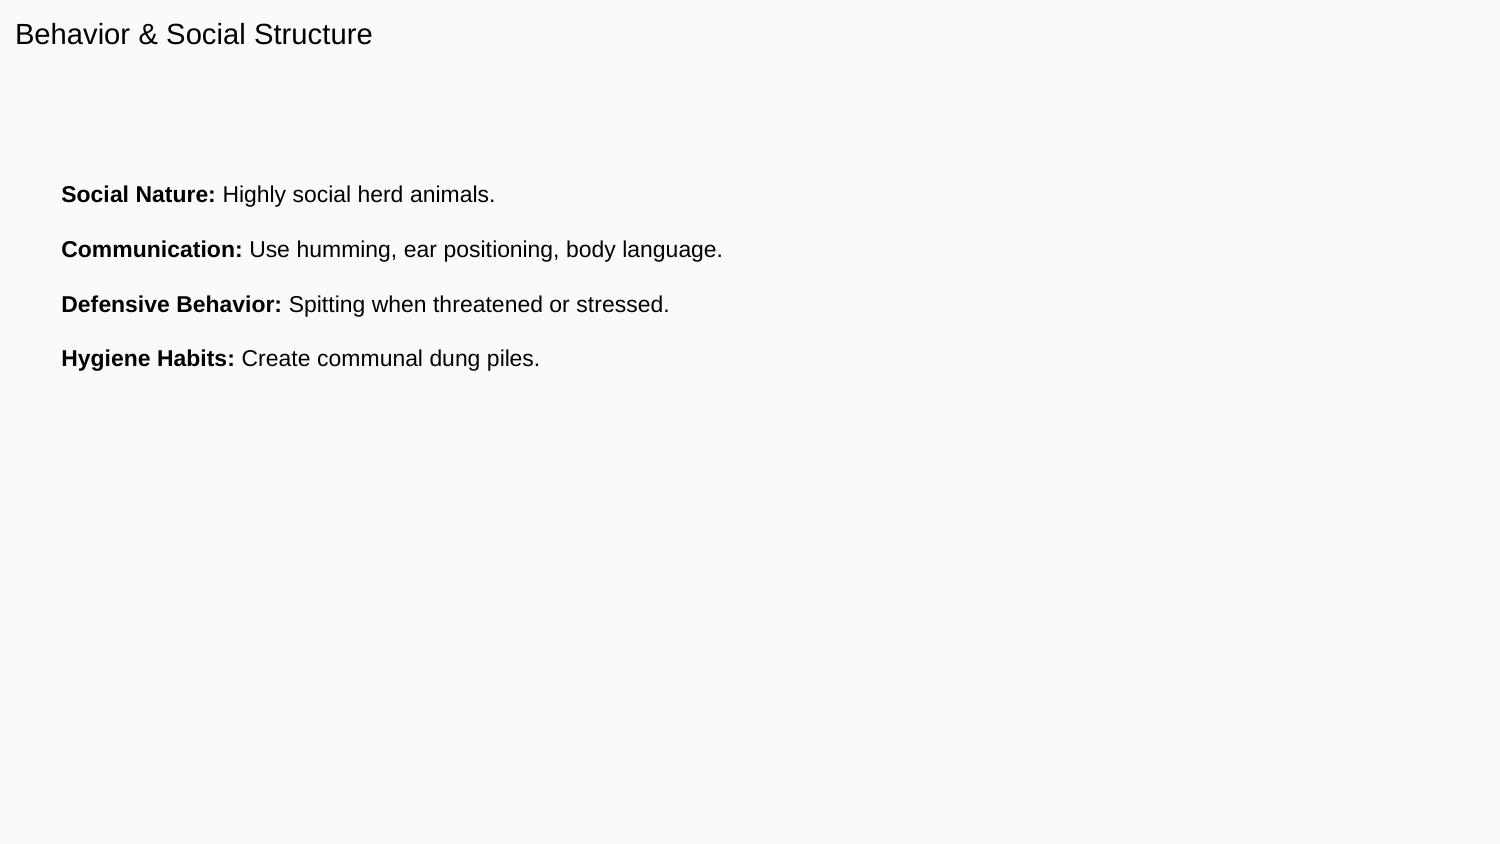

Behavior & Social Structure
Social Nature: Highly social herd animals.
Communication: Use humming, ear positioning, body language.
Defensive Behavior: Spitting when threatened or stressed.
Hygiene Habits: Create communal dung piles.